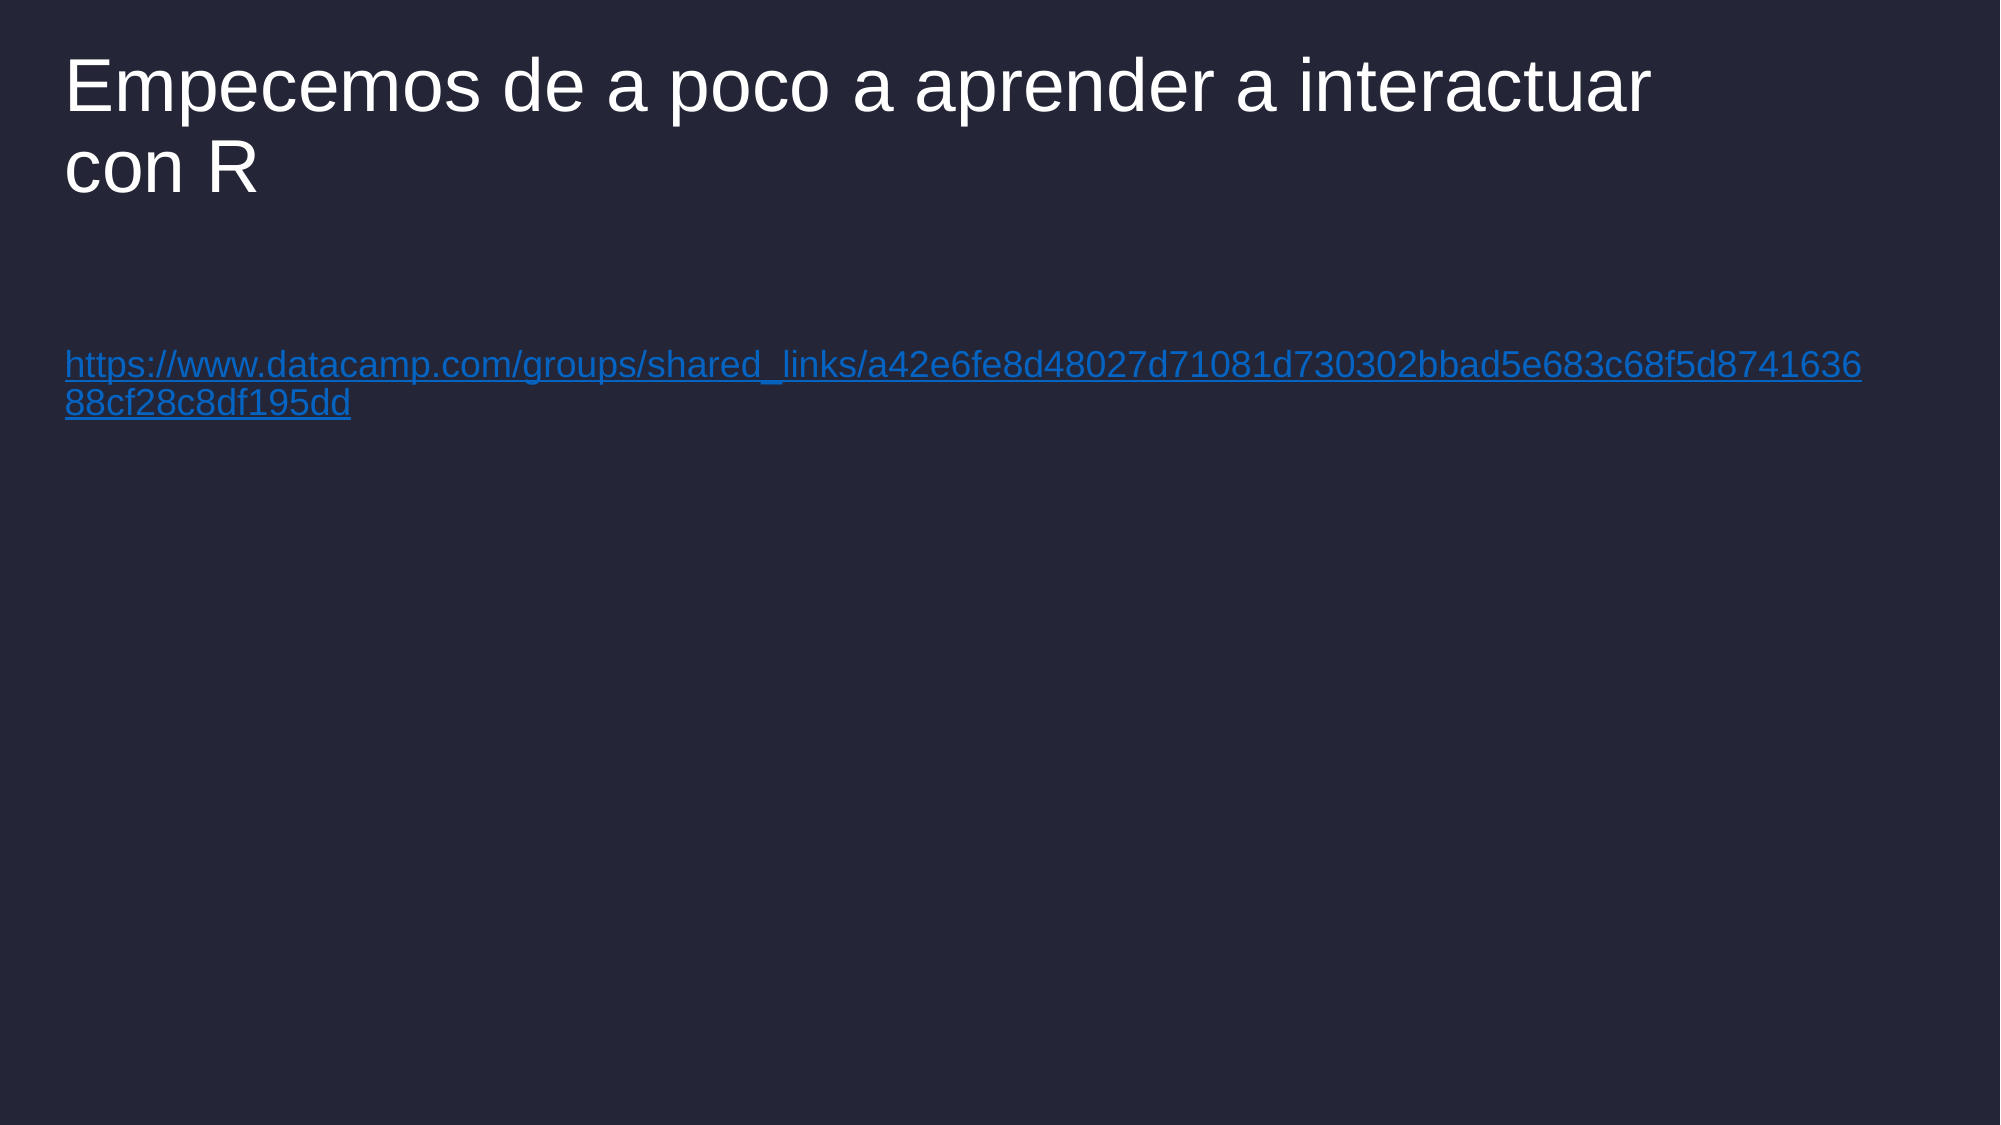

# Empecemos de a poco a aprender a interactuar con R
https://www.datacamp.com/groups/shared_links/a42e6fe8d48027d71081d730302bbad5e683c68f5d874163688cf28c8df195dd